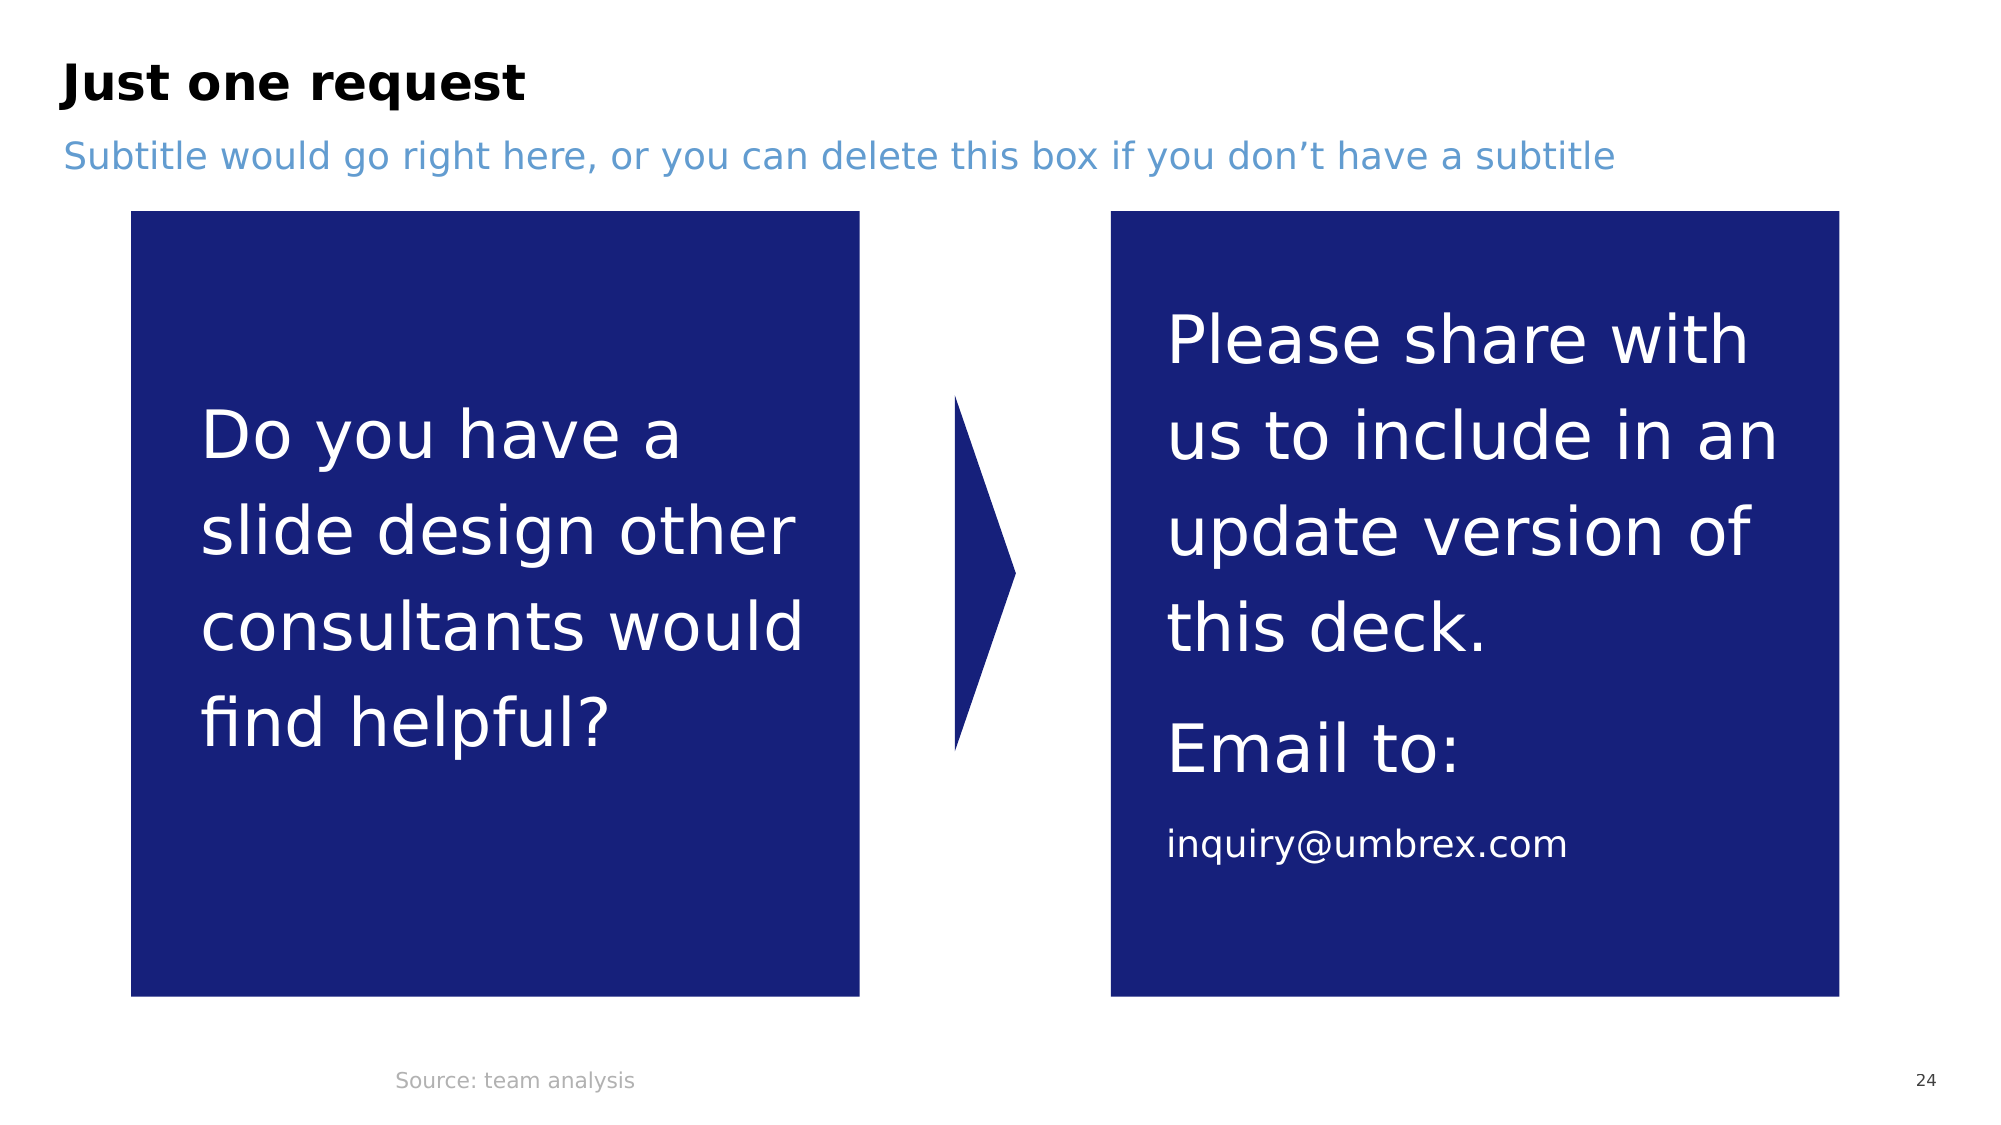

# Just one request
Subtitle would go right here, or you can delete this box if you don’t have a subtitle

Please share with us to include in an update version of this deck.
Email to:
inquiry@umbrex.com

Do you have a slide design other consultants would find helpful?

Source: team analysis